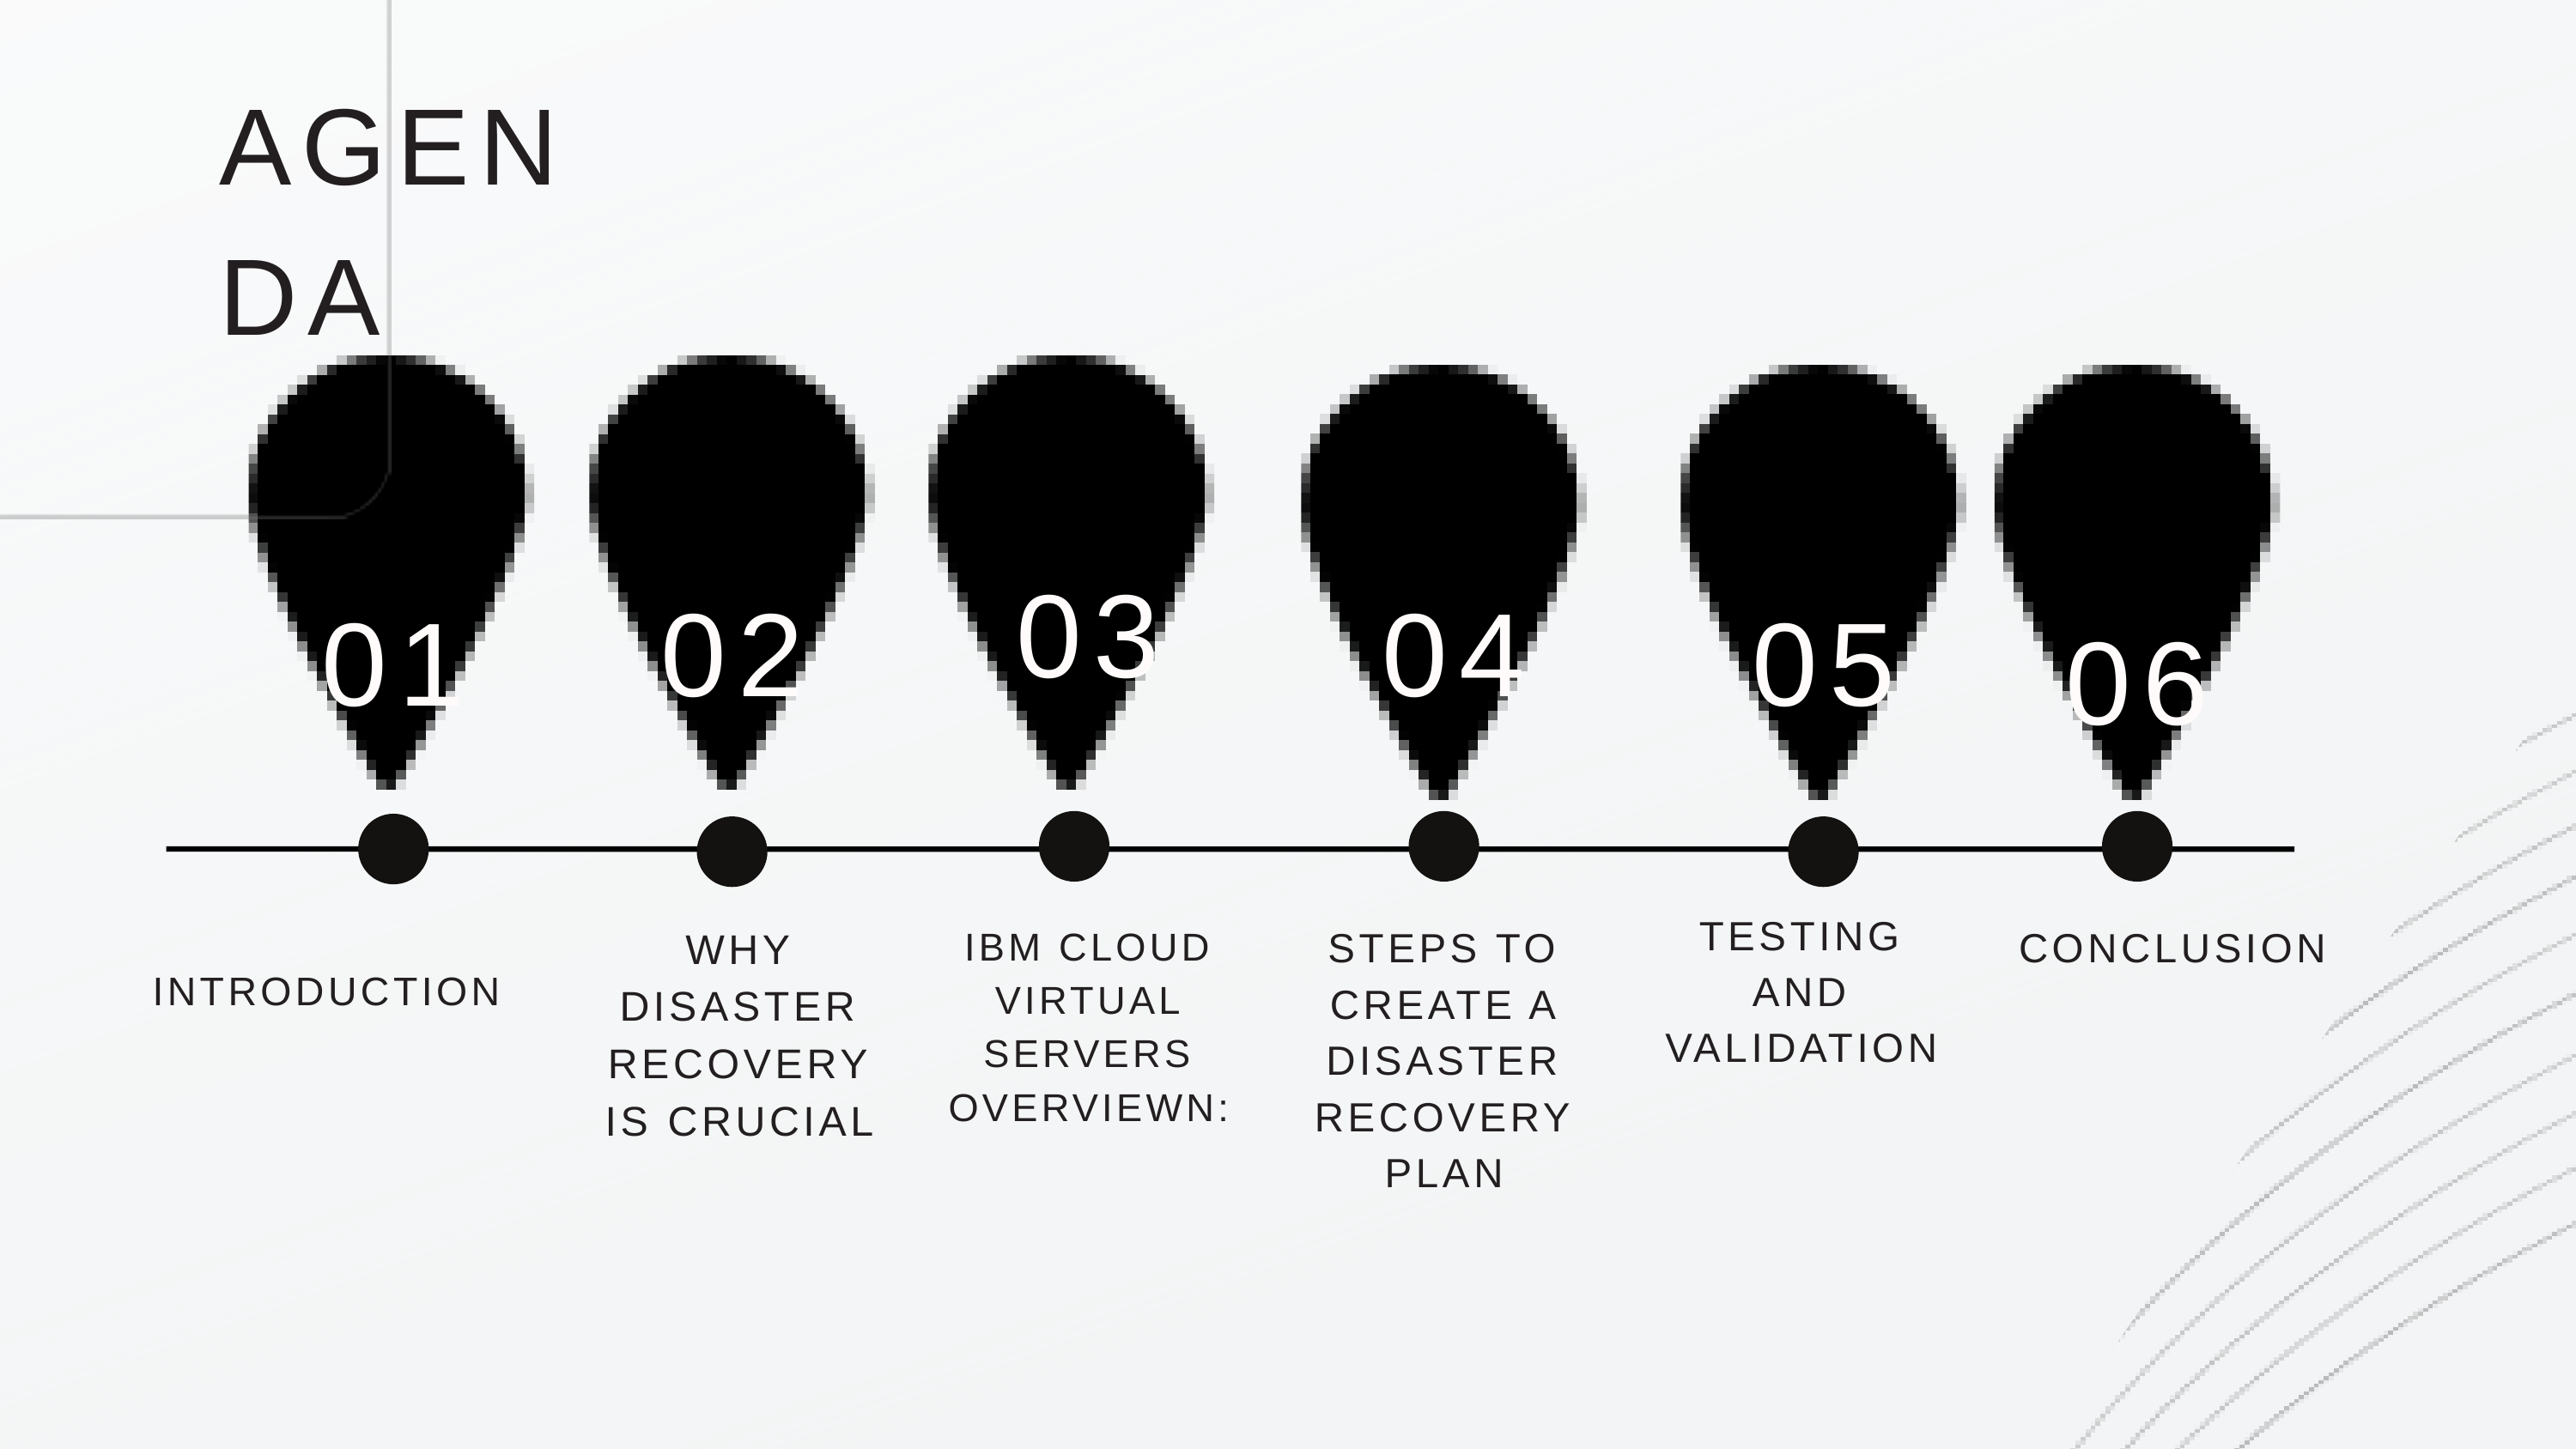

AGENDA

03
02
04
01
05
06

TESTING AND VALIDATION
WHY DISASTER RECOVERY IS CRUCIAL
IBM CLOUD VIRTUAL SERVERS OVERVIEWN:
STEPS TO CREATE A DISASTER RECOVERY PLAN
CONCLUSION
INTRODUCTION